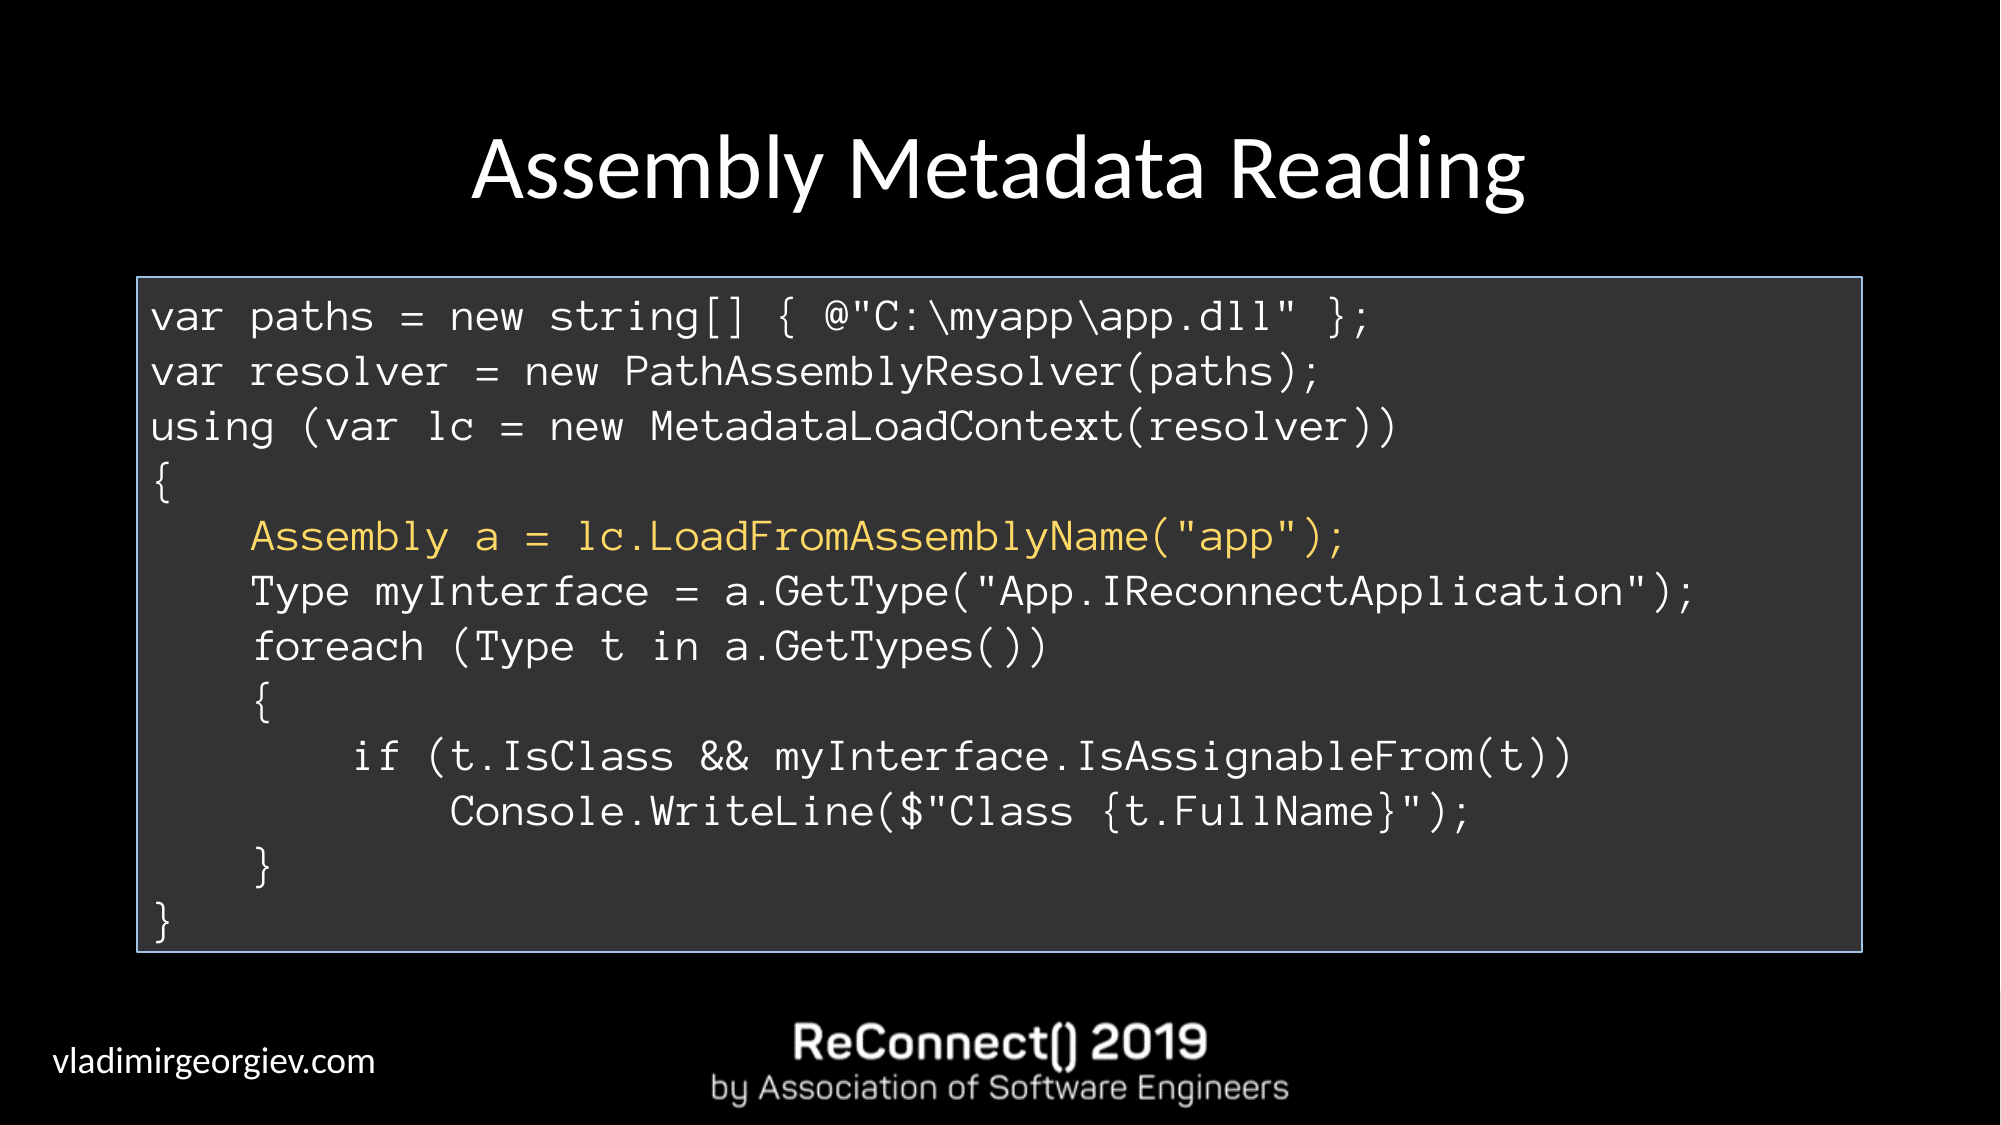

# Assembly Metadata Reading
var paths = new string[] { @"C:\myapp\app.dll" };
var resolver = new PathAssemblyResolver(paths);
using (var lc = new MetadataLoadContext(resolver))
{
    Assembly a = lc.LoadFromAssemblyName("app");
    Type myInterface = a.GetType("App.IReconnectApplication");
    foreach (Type t in a.GetTypes())
    {
        if (t.IsClass && myInterface.IsAssignableFrom(t))
            Console.WriteLine($"Class {t.FullName}");
    }
}